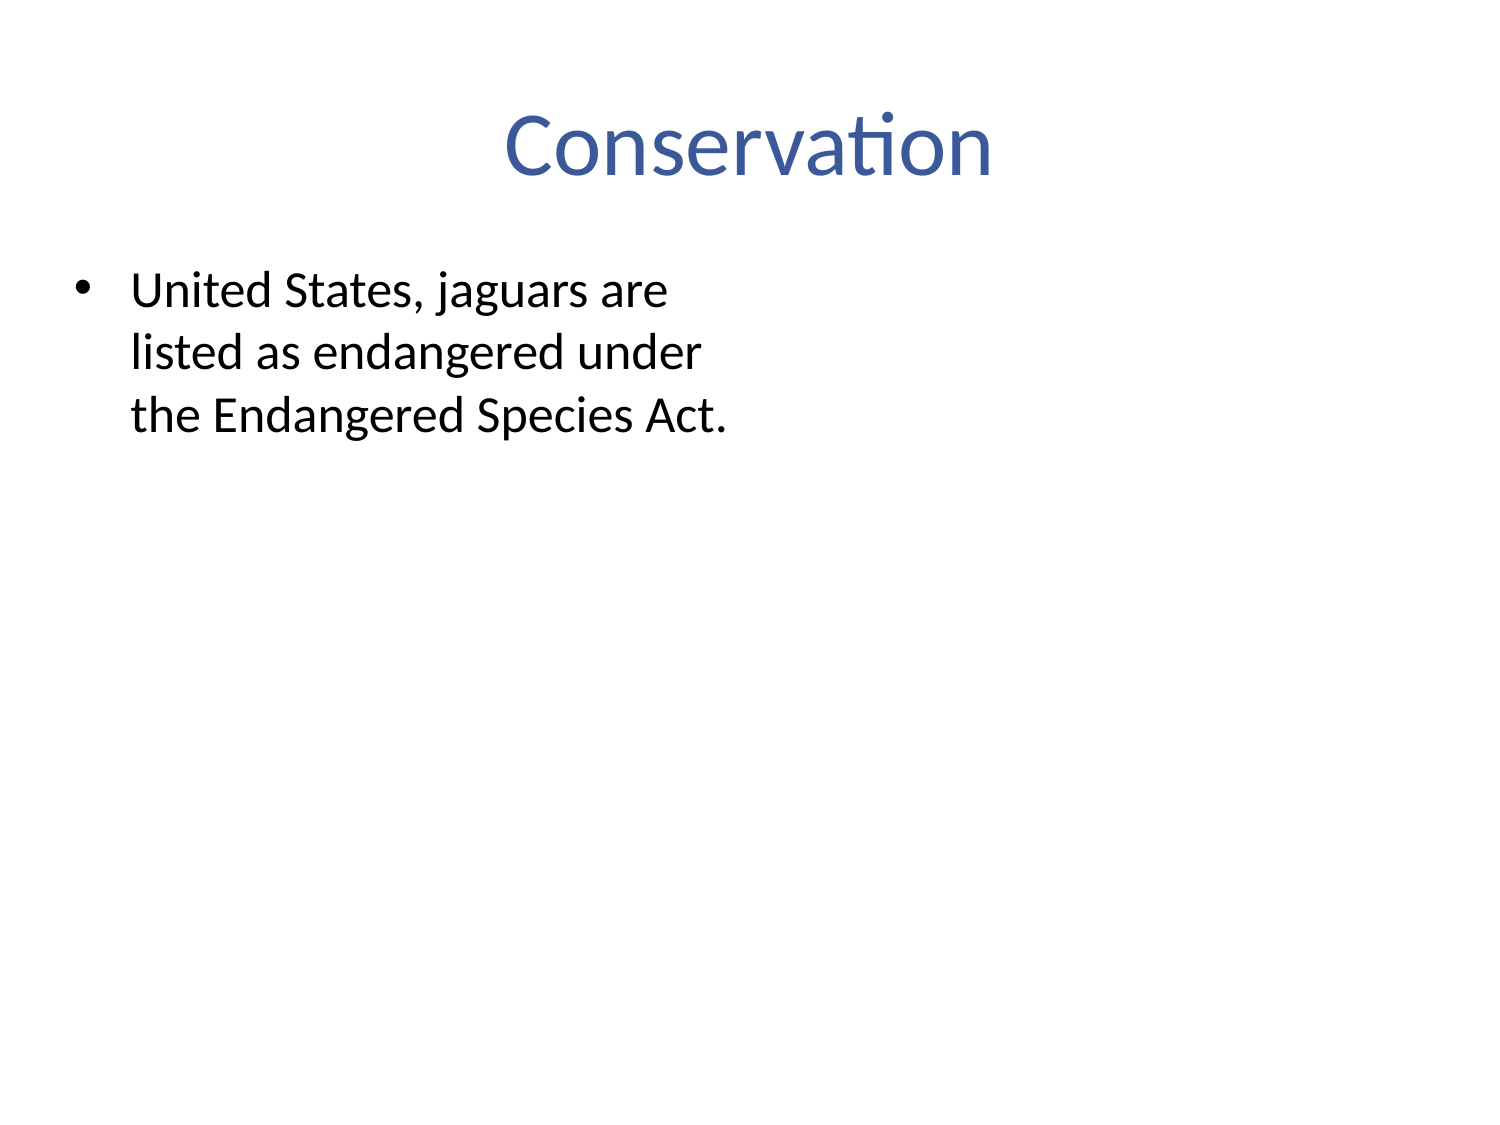

# Conservation
United States, jaguars are listed as endangered under the Endangered Species Act.